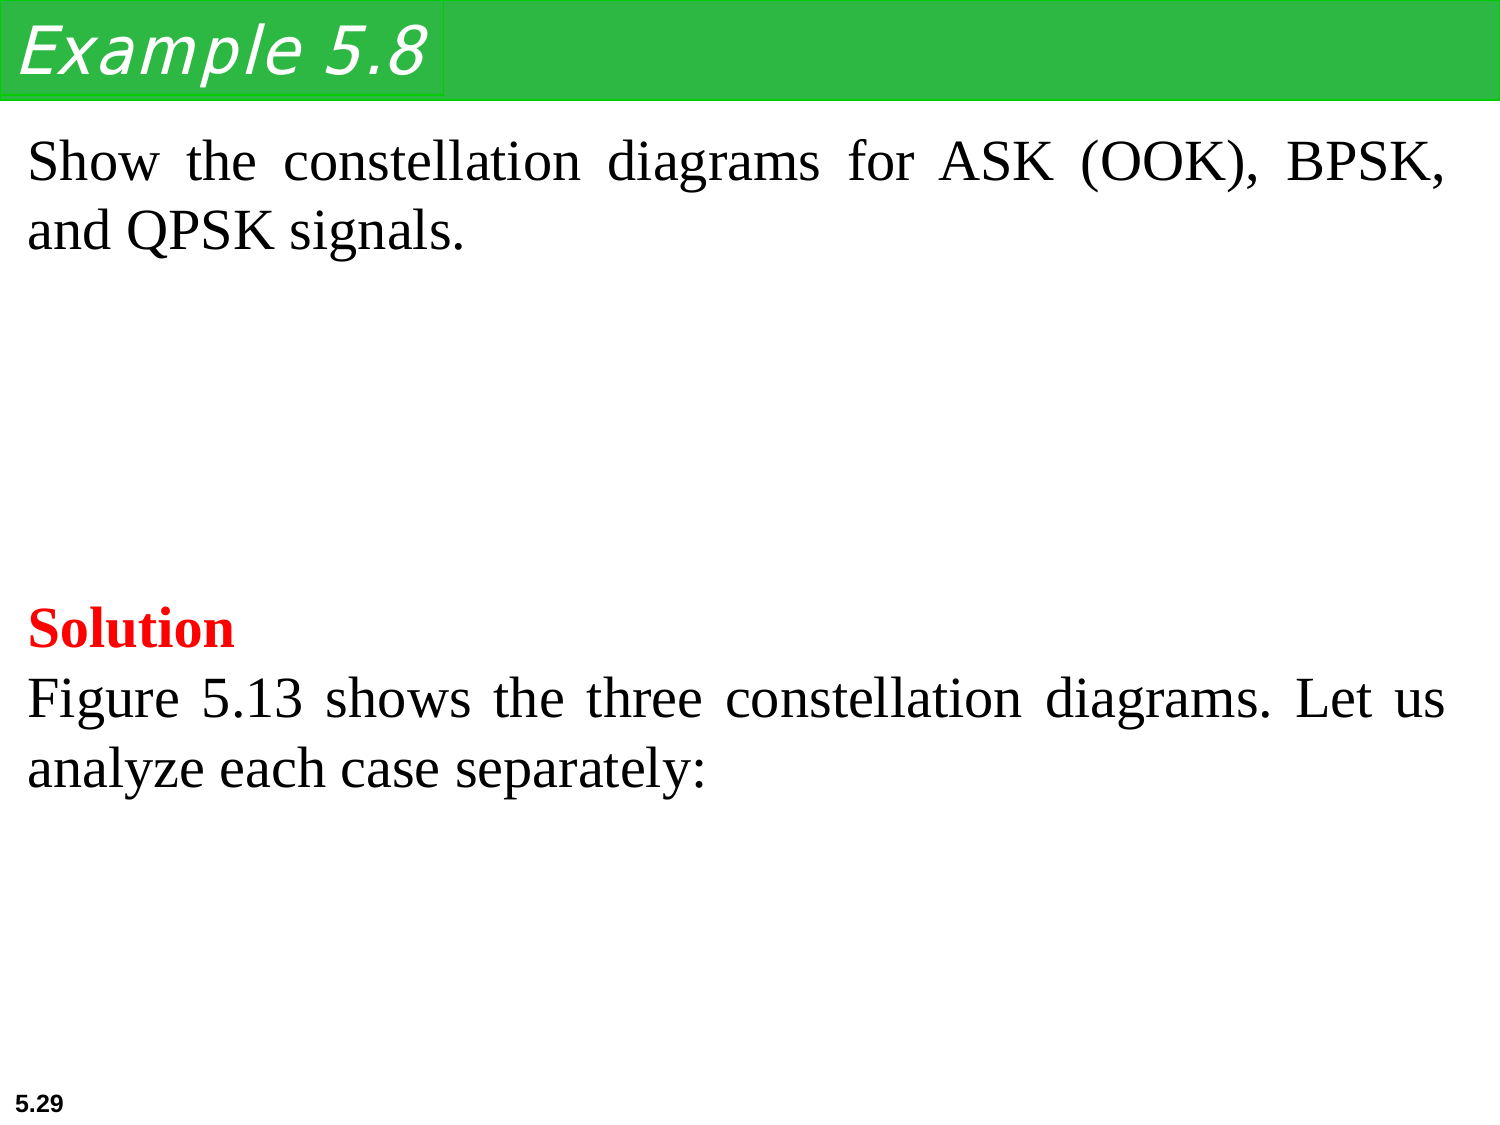

Example 5.8
Show the constellation diagrams for ASK (OOK), BPSK, and QPSK signals.
Solution
Figure 5.13 shows the three constellation diagrams. Let us analyze each case separately:
5.29